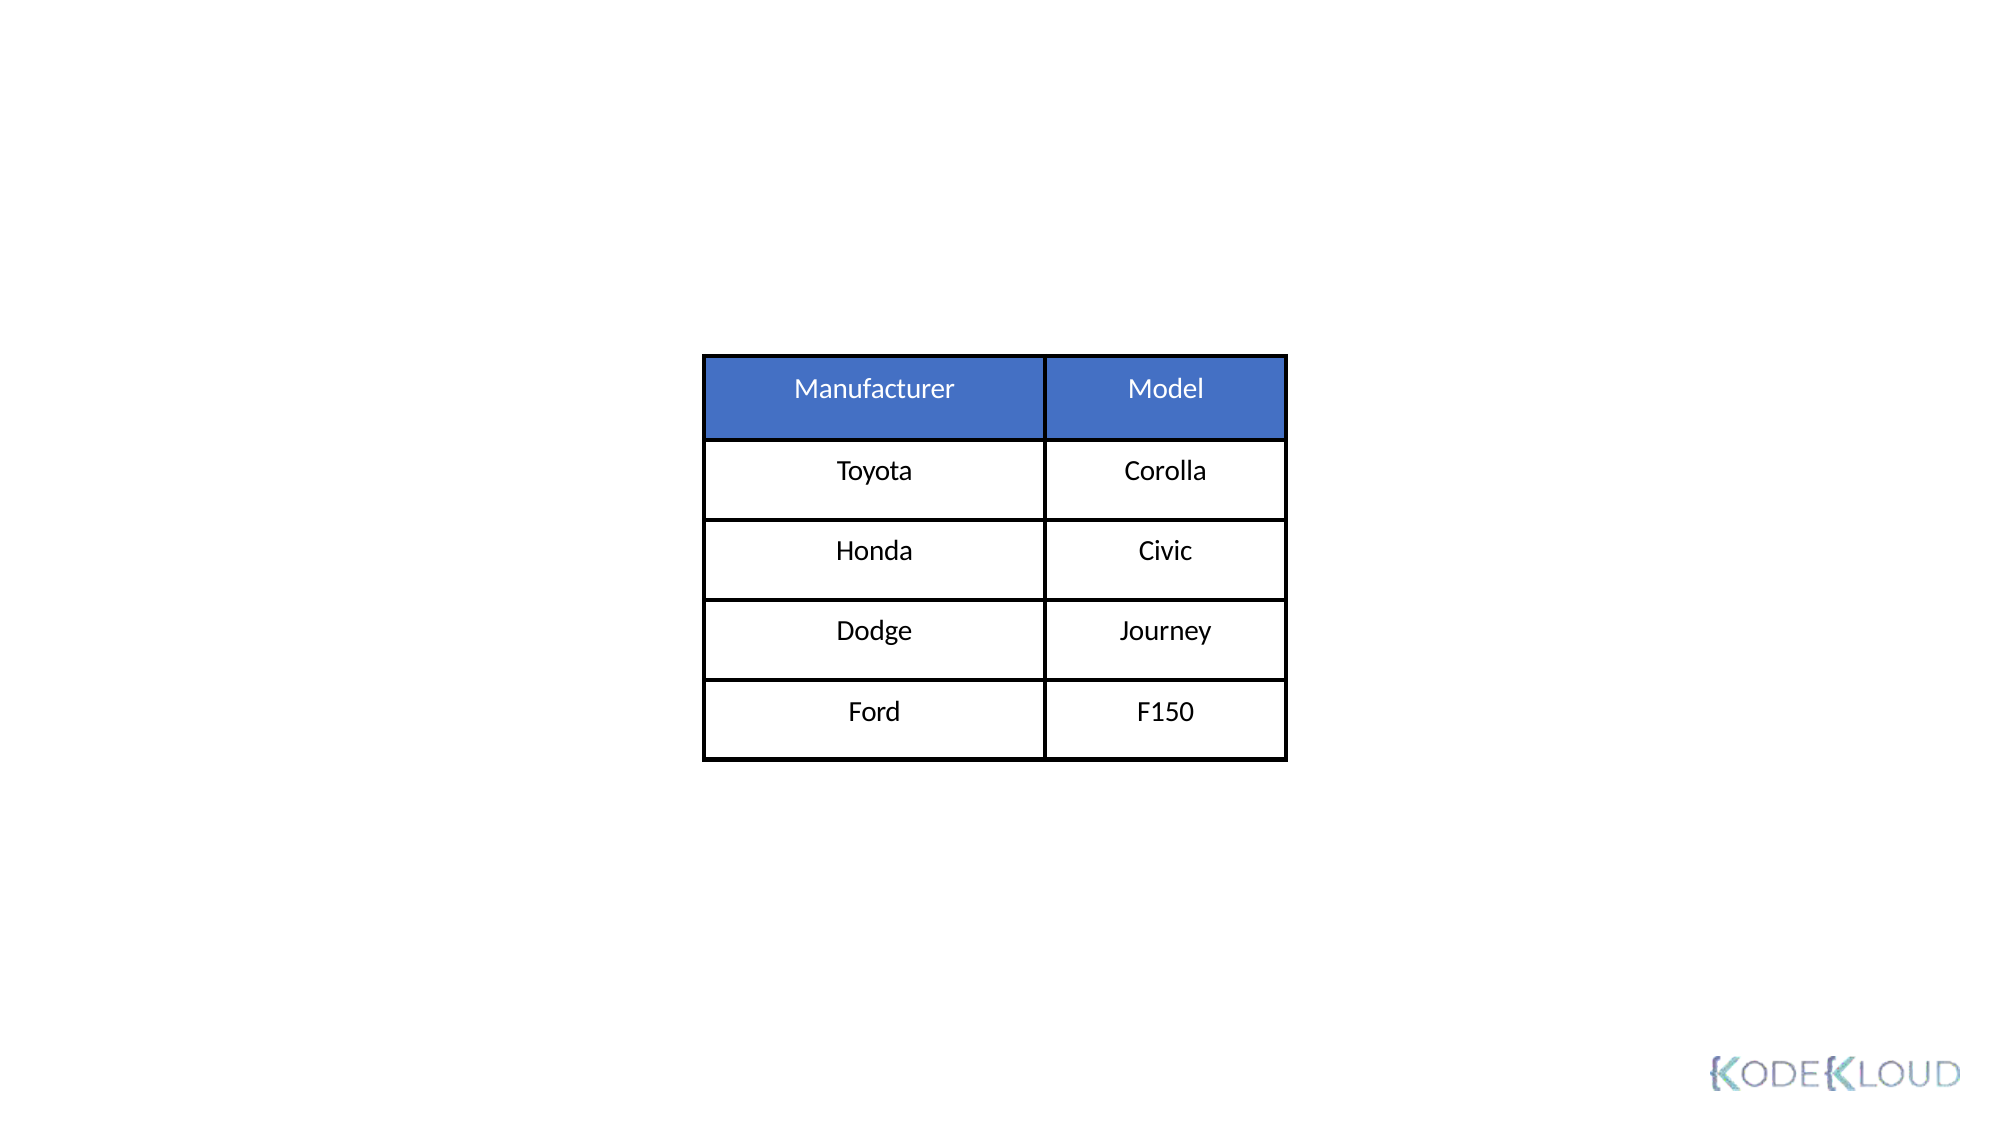

| Manufacturer | Model |
| --- | --- |
| Toyota | Corolla |
| Honda | Civic |
| Dodge | Journey |
| Ford | F150 |